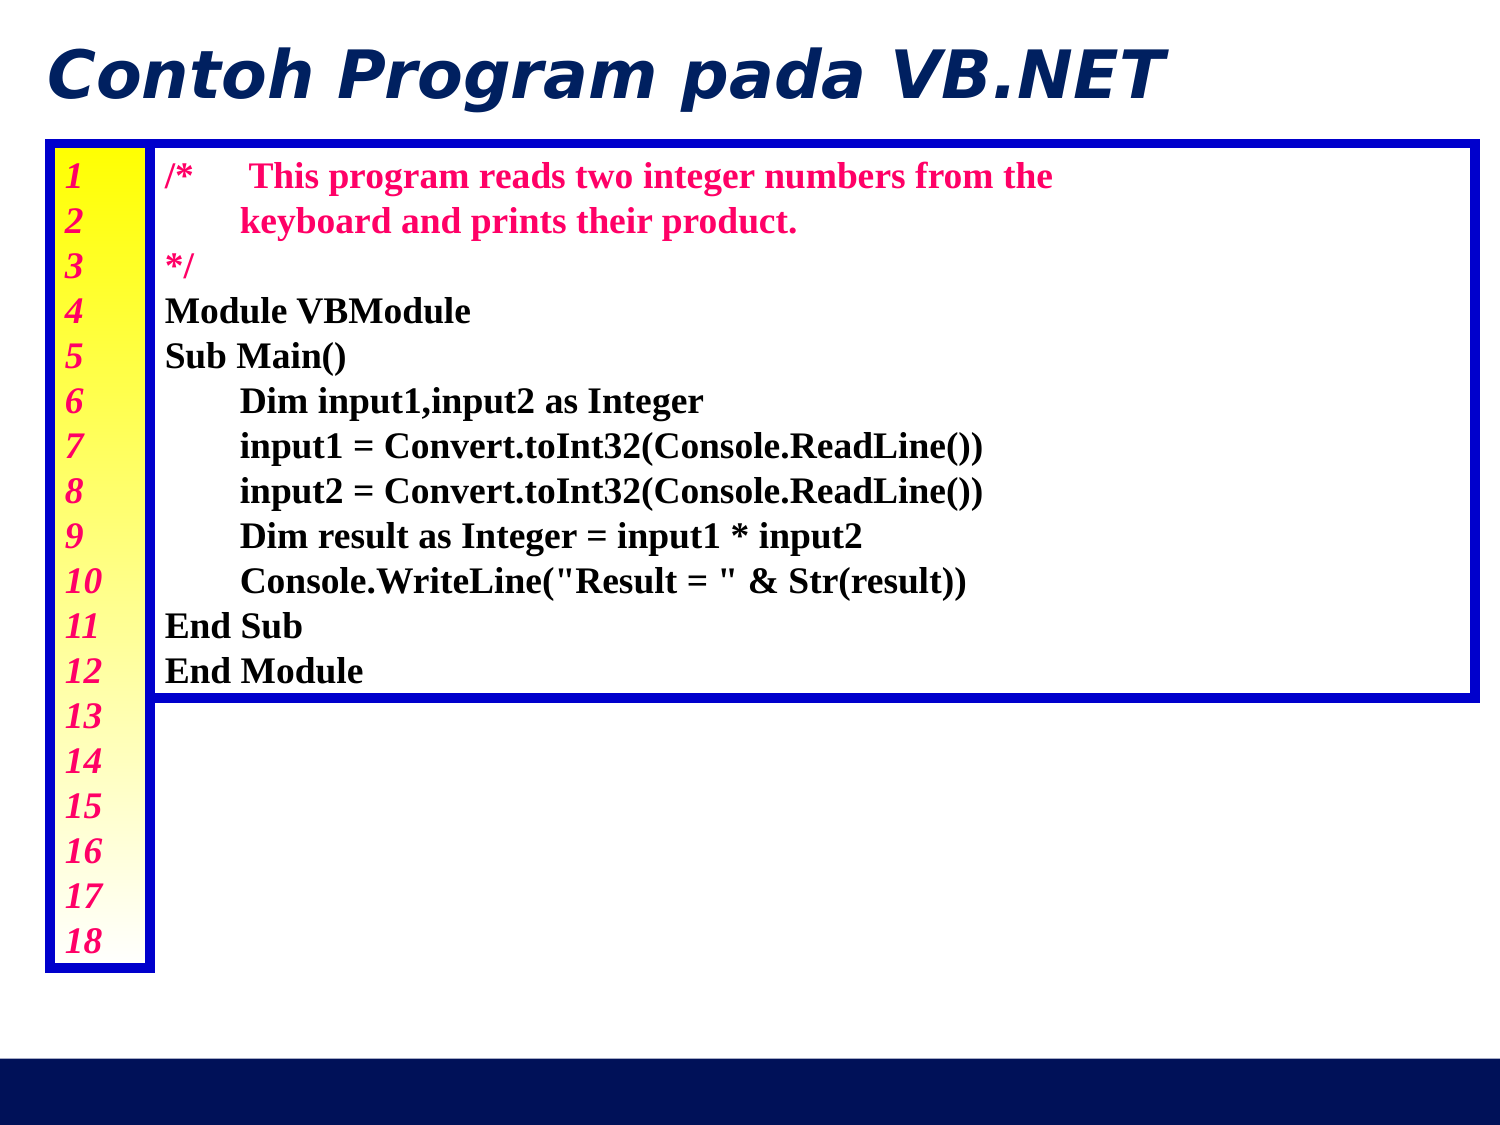

Contoh Program pada VB.NET
1
2
3
4
5
6
7
8
9
10
11
12
13
14
15
16
17
18
/*	 This program reads two integer numbers from the
	keyboard and prints their product.
*/
Module VBModule
Sub Main()
	Dim input1,input2 as Integer
	input1 = Convert.toInt32(Console.ReadLine())
	input2 = Convert.toInt32(Console.ReadLine())
	Dim result as Integer = input1 * input2
	Console.WriteLine("Result = " & Str(result))
End Sub
End Module